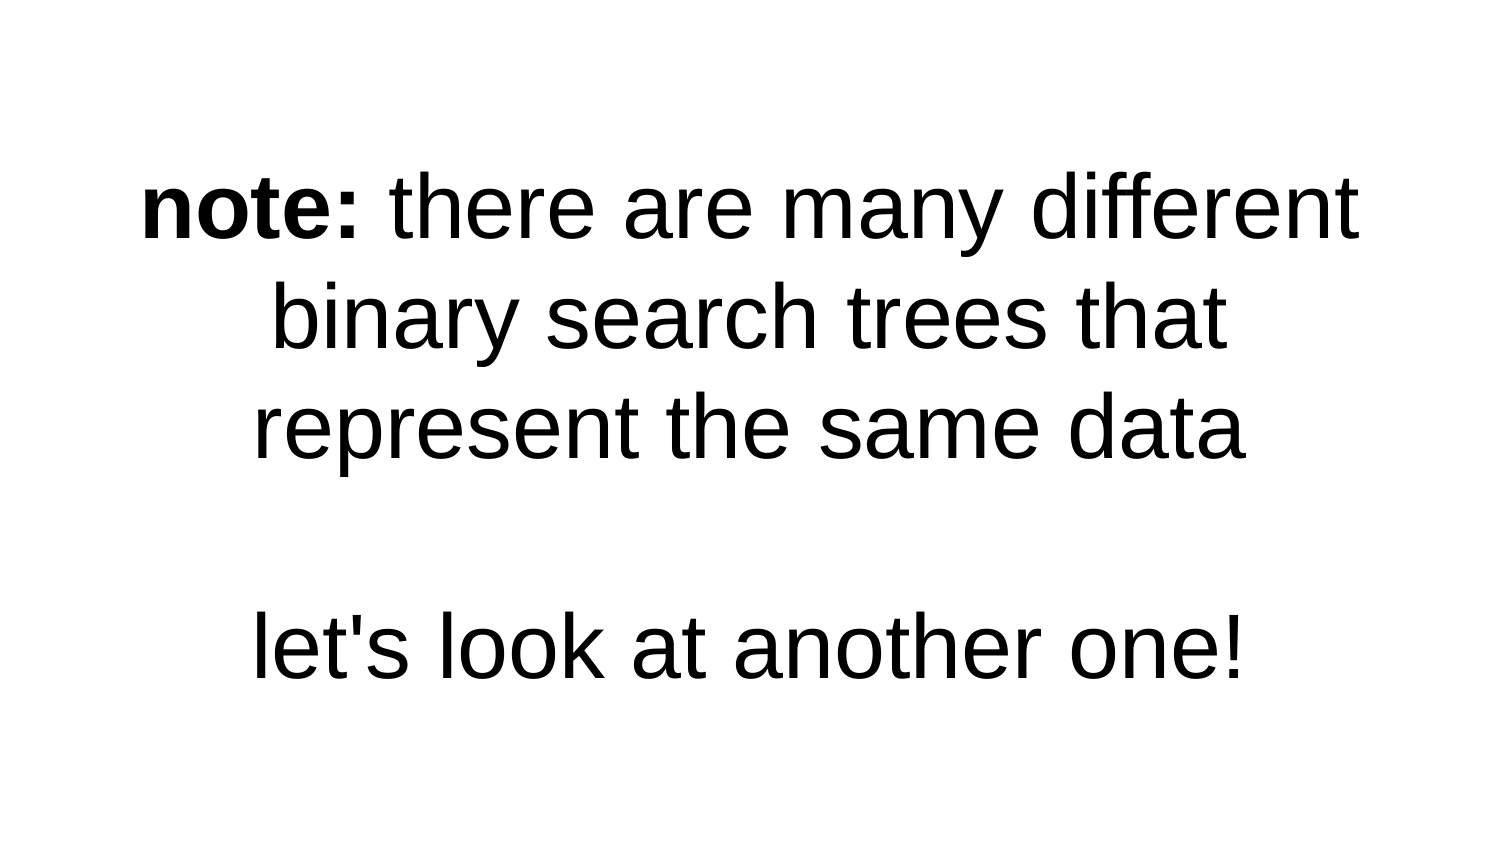

# note: there are many different binary search trees that represent the same data let's look at another one!